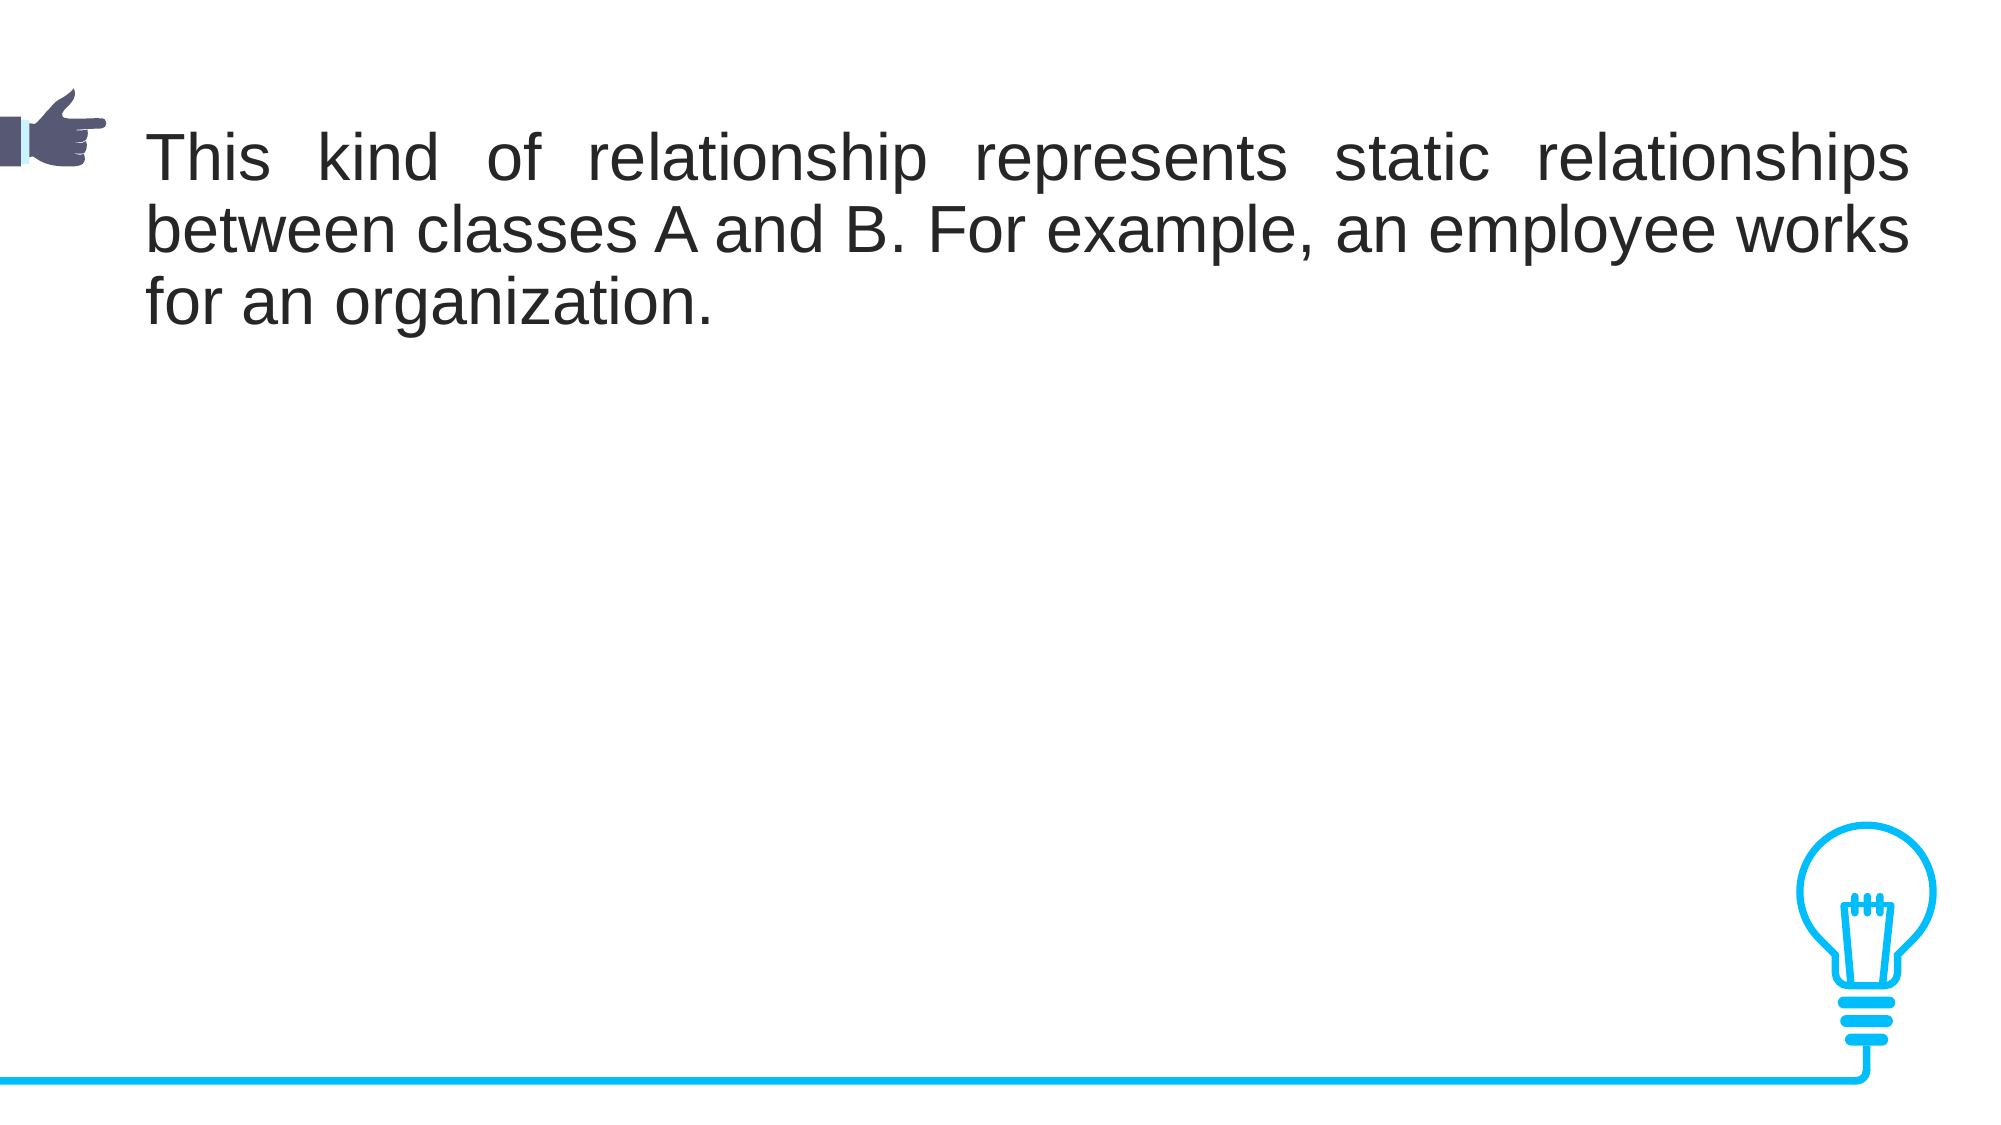

This kind of relationship represents static relationships between classes A and B. For example, an employee works for an organization.